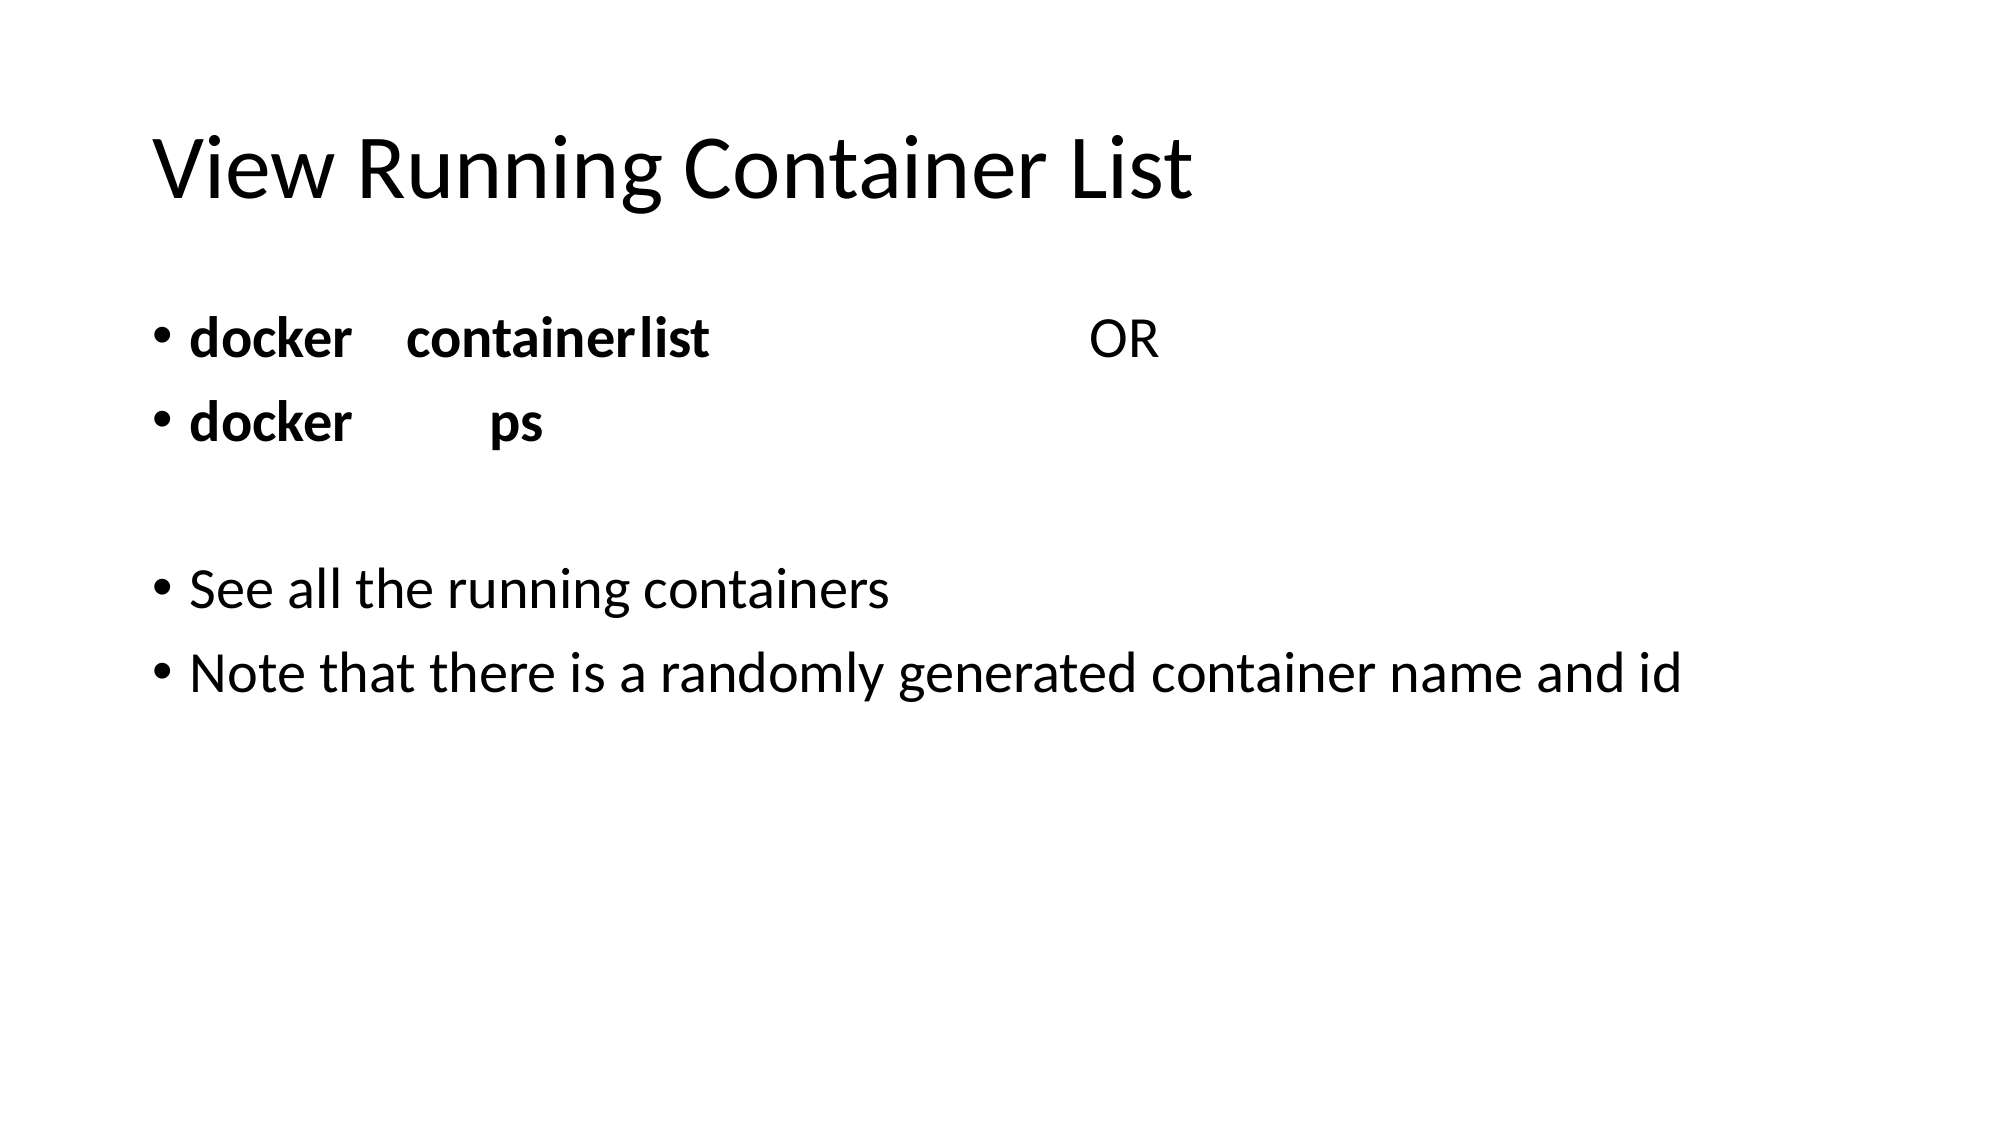

# View Running Container List
docker    container	list			OR
docker	ps

See all the running containers
Note that there is a randomly generated container name and id